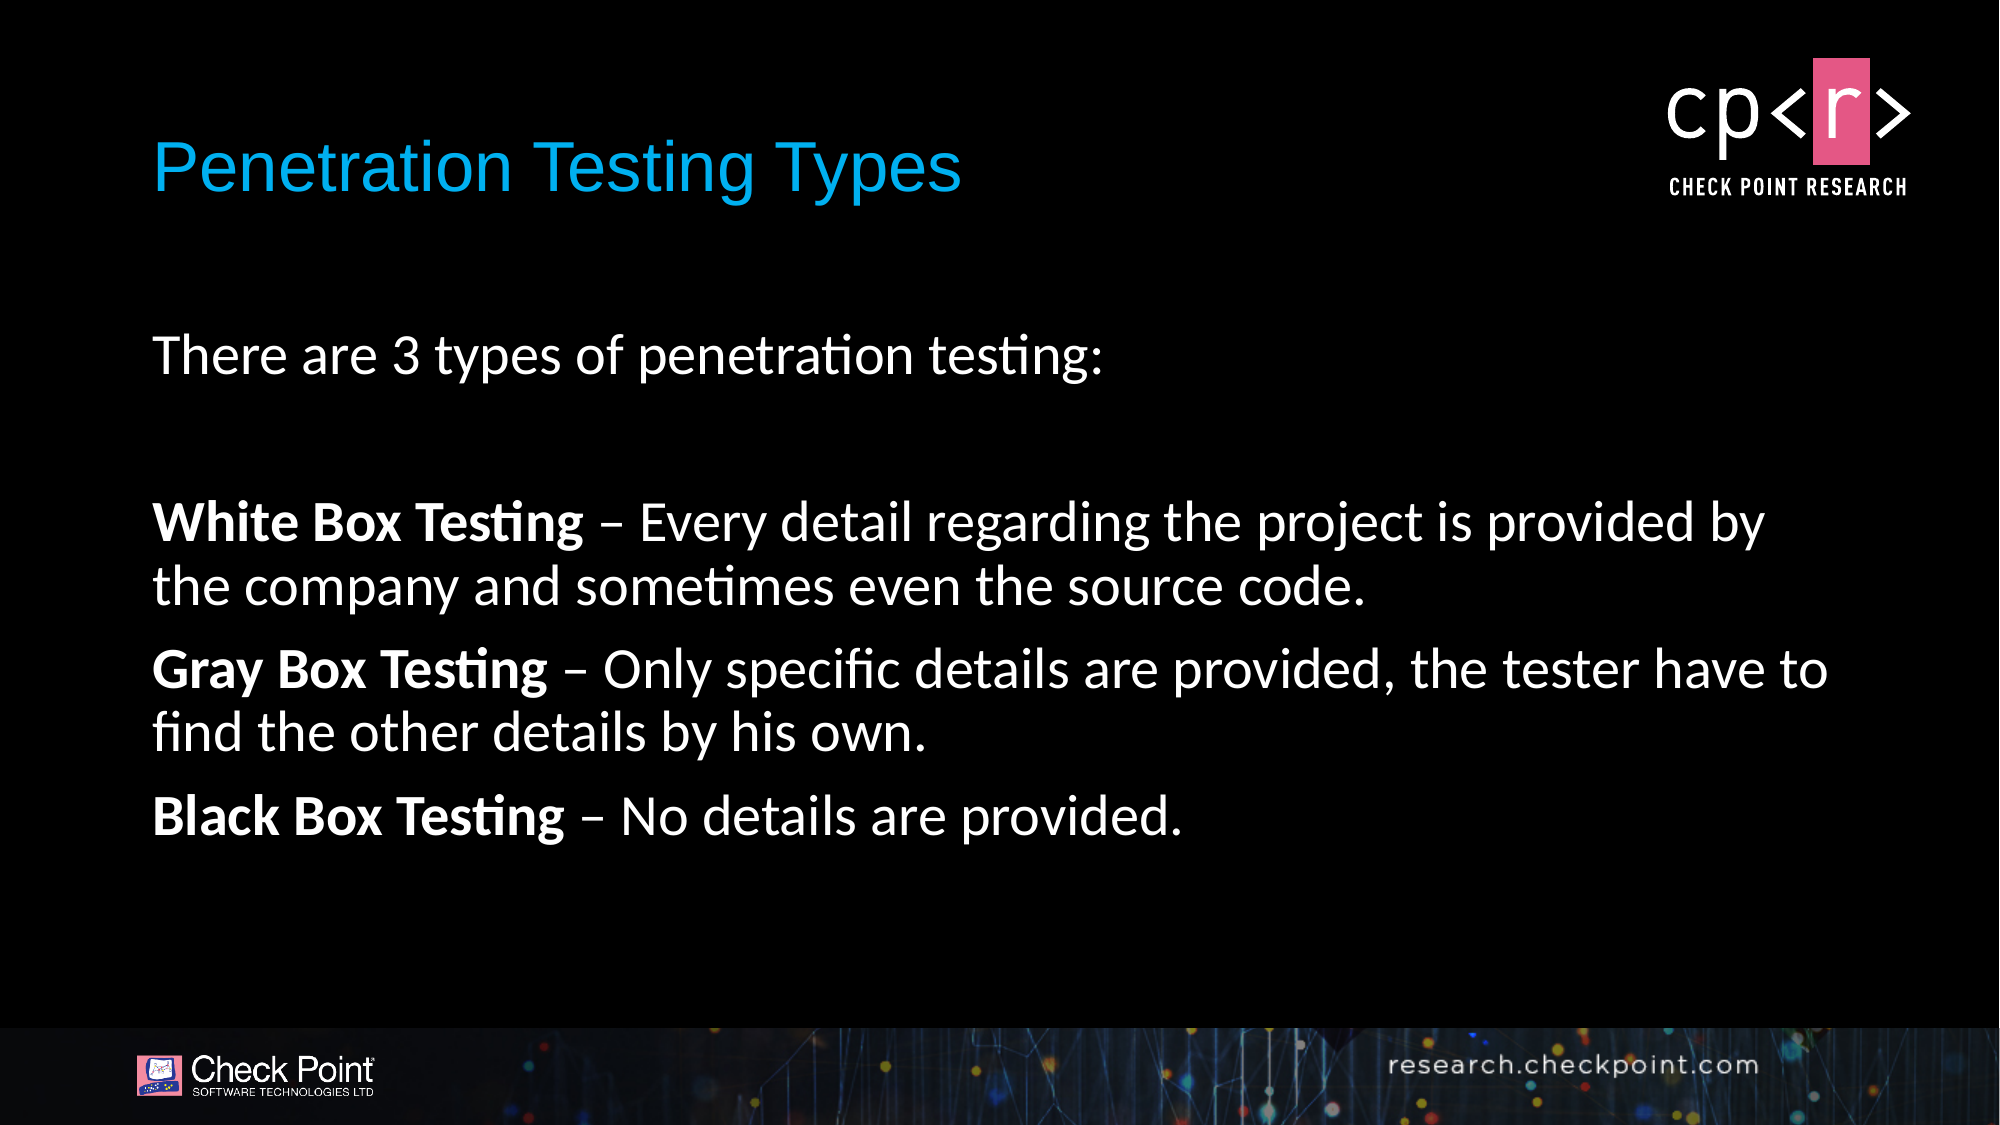

# Penetration Testing Types
There are 3 types of penetration testing:

White Box Testing – Every detail regarding the project is provided by the company and sometimes even the source code.
Gray Box Testing – Only specific details are provided, the tester have to find the other details by his own.
Black Box Testing – No details are provided.